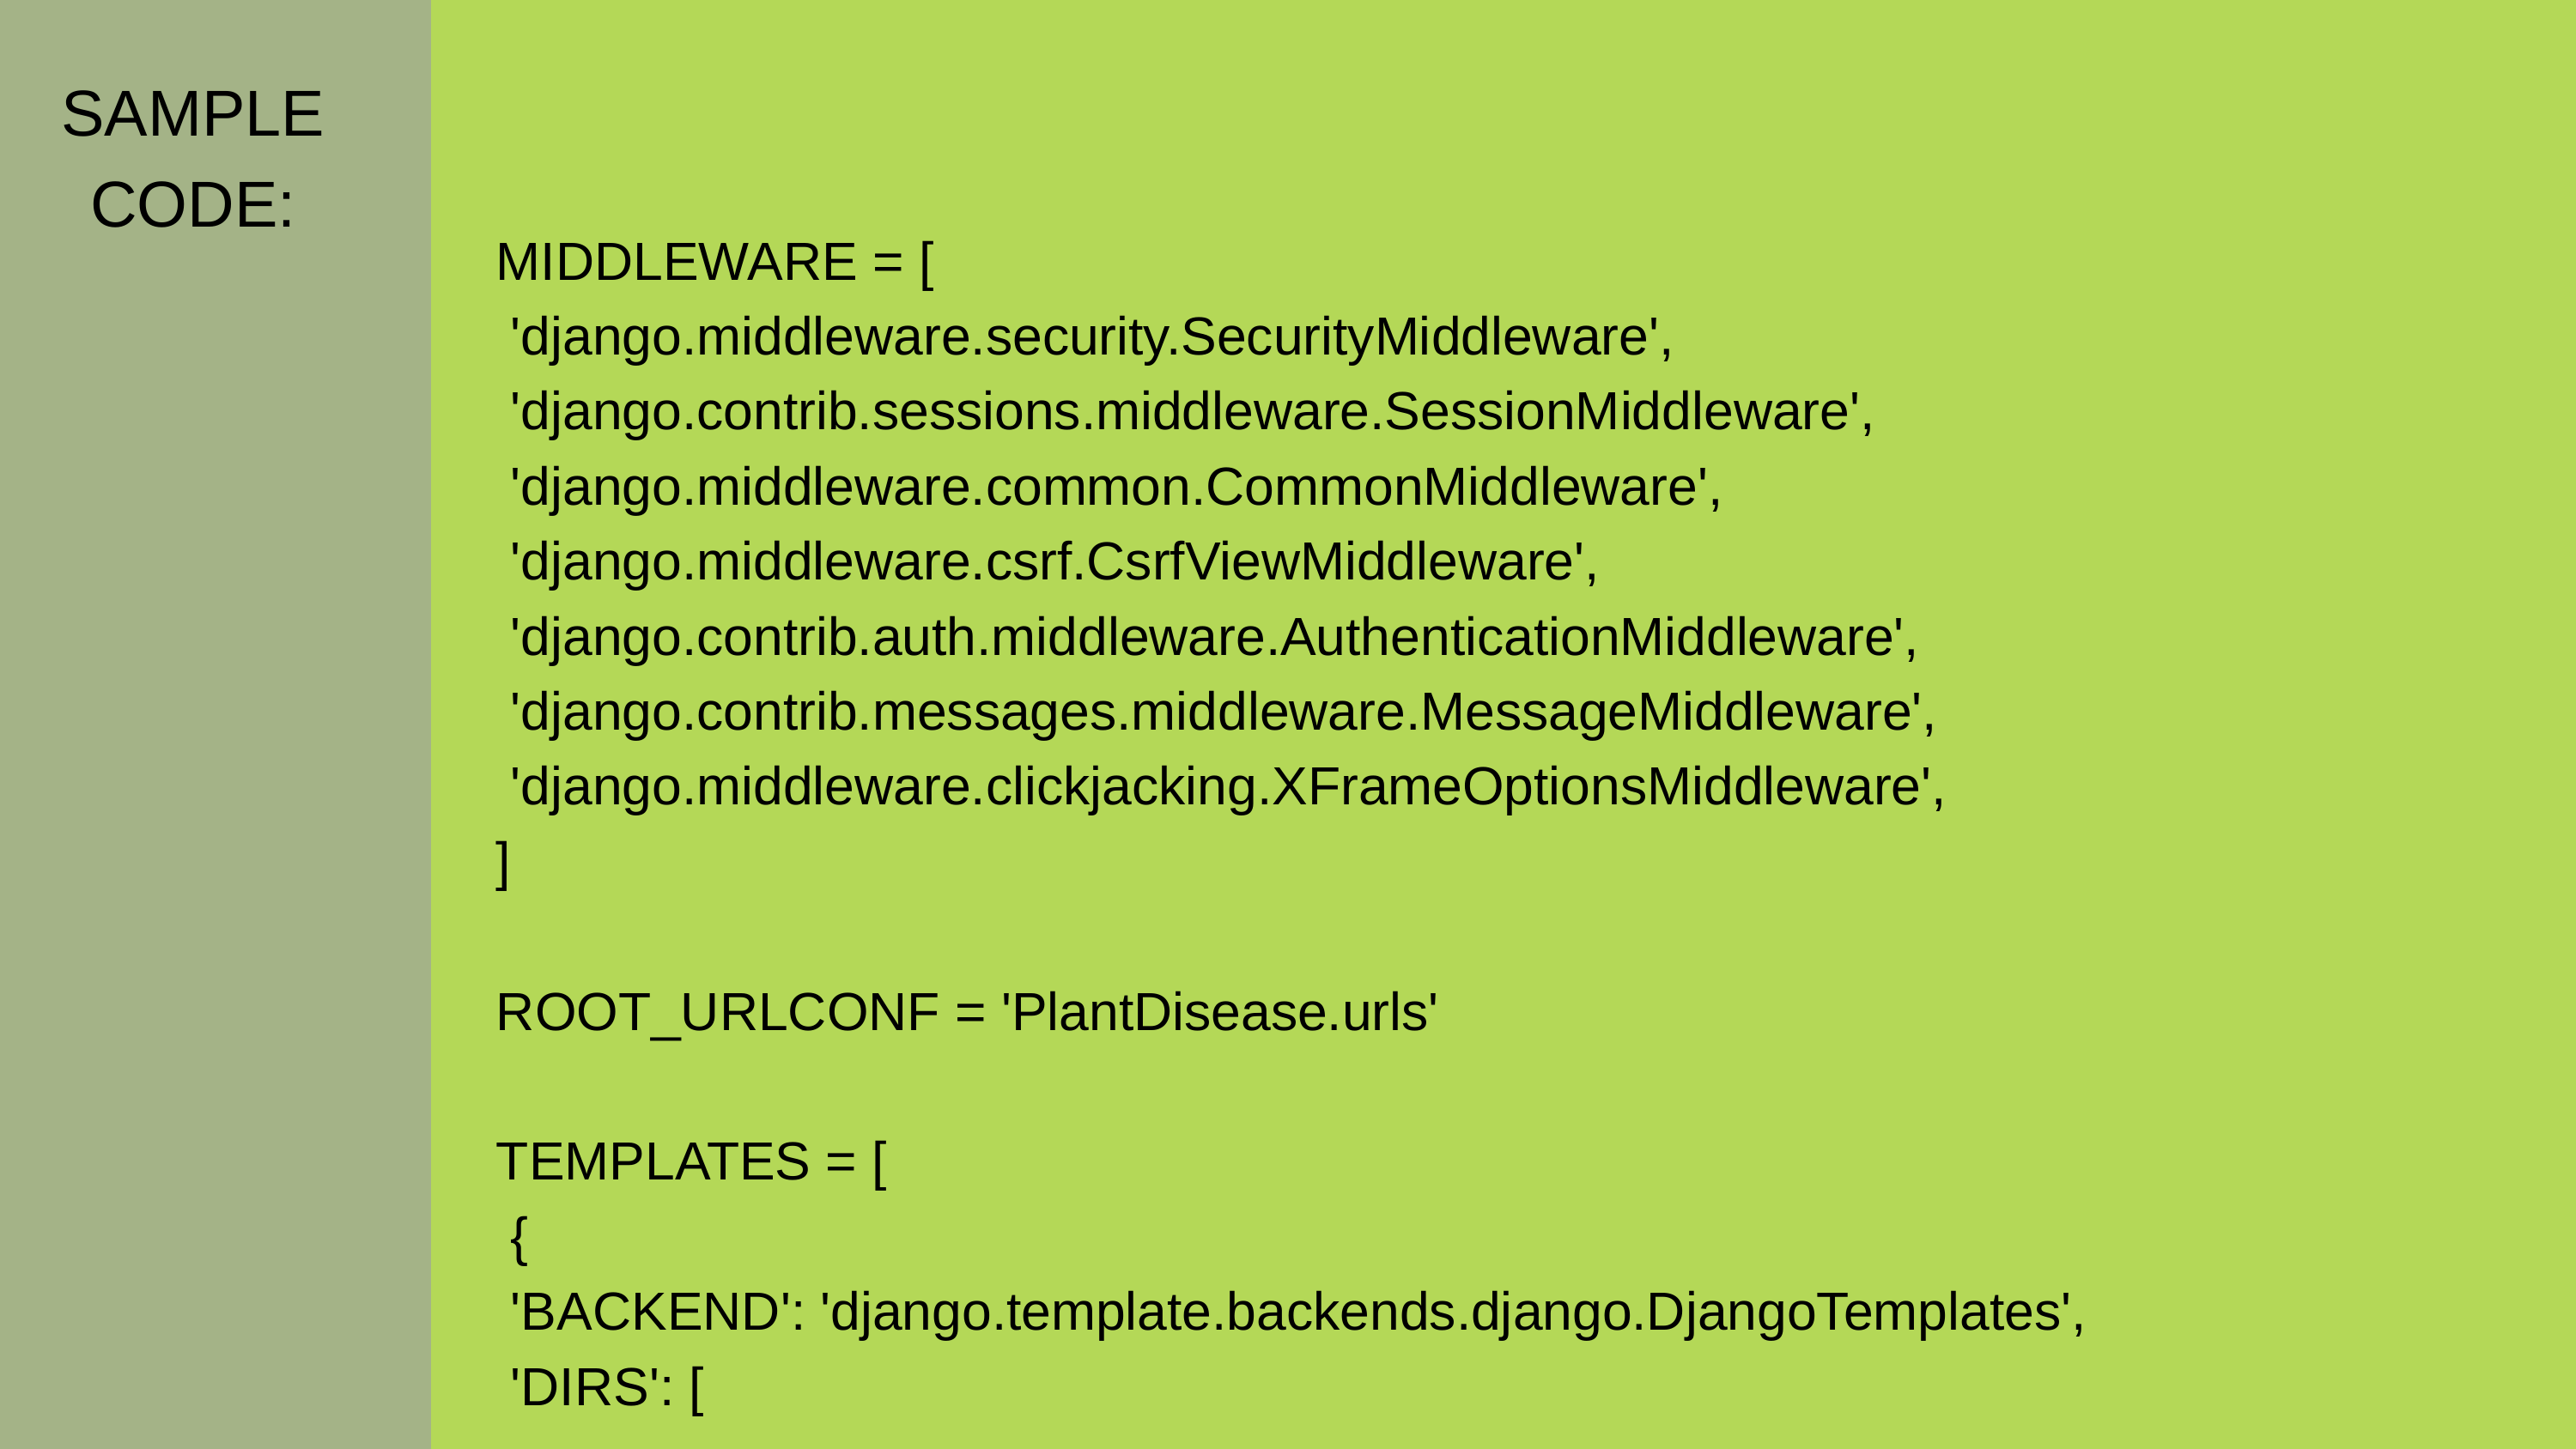

SAMPLE CODE:

MIDDLEWARE = [
 'django.middleware.security.SecurityMiddleware',
 'django.contrib.sessions.middleware.SessionMiddleware',
 'django.middleware.common.CommonMiddleware',
 'django.middleware.csrf.CsrfViewMiddleware',
 'django.contrib.auth.middleware.AuthenticationMiddleware',
 'django.contrib.messages.middleware.MessageMiddleware',
 'django.middleware.clickjacking.XFrameOptionsMiddleware',
]

ROOT_URLCONF = 'PlantDisease.urls'

TEMPLATES = [
 {
 'BACKEND': 'django.template.backends.django.DjangoTemplates',
 'DIRS': [